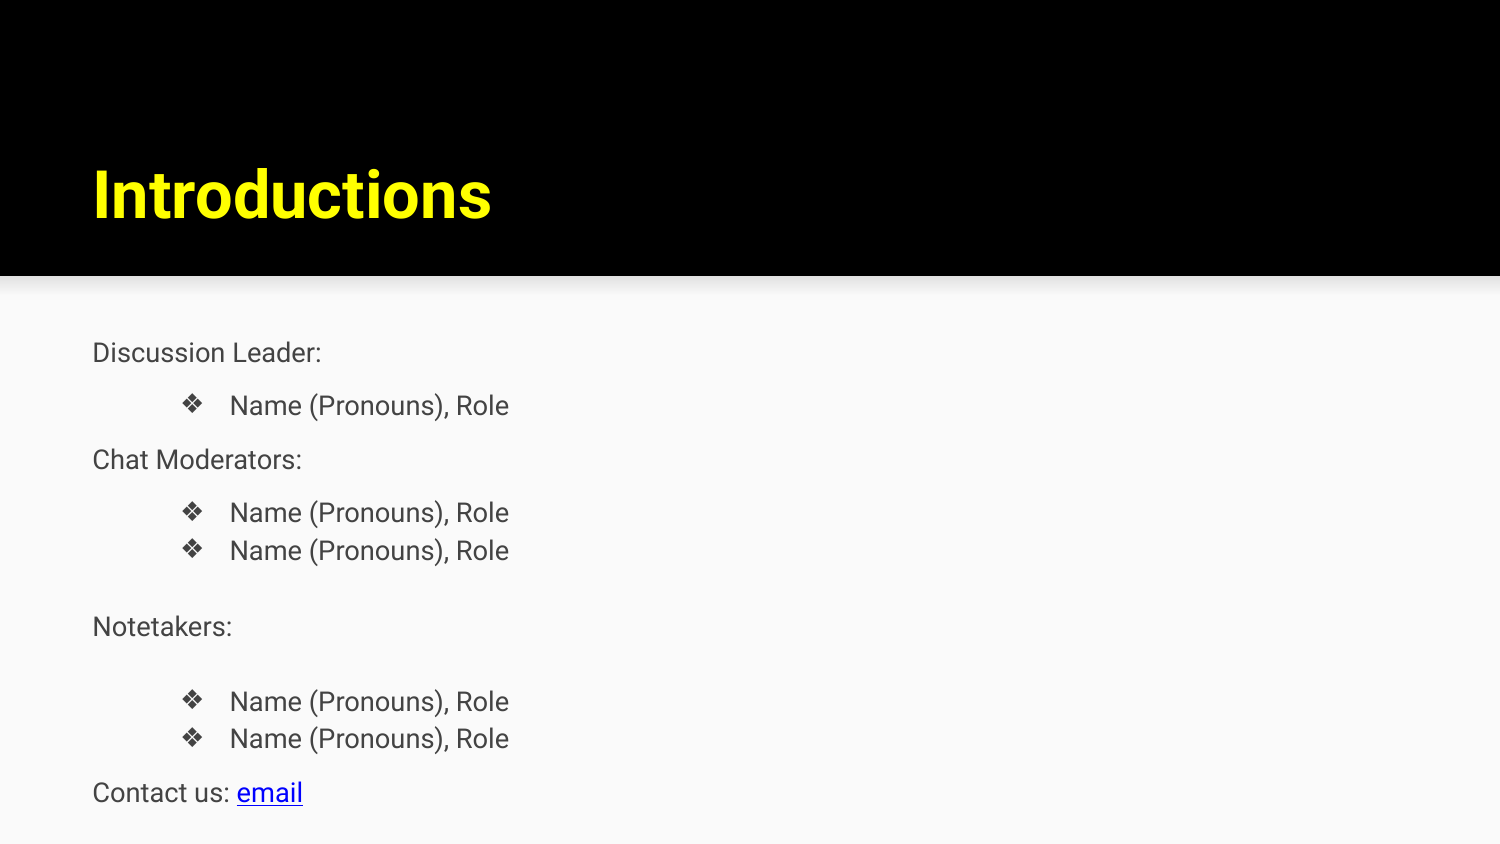

# Introductions
Discussion Leader:
Name (Pronouns), Role
Chat Moderators:
Name (Pronouns), Role
Name (Pronouns), Role

Notetakers:

Name (Pronouns), Role
Name (Pronouns), Role
Contact us: email